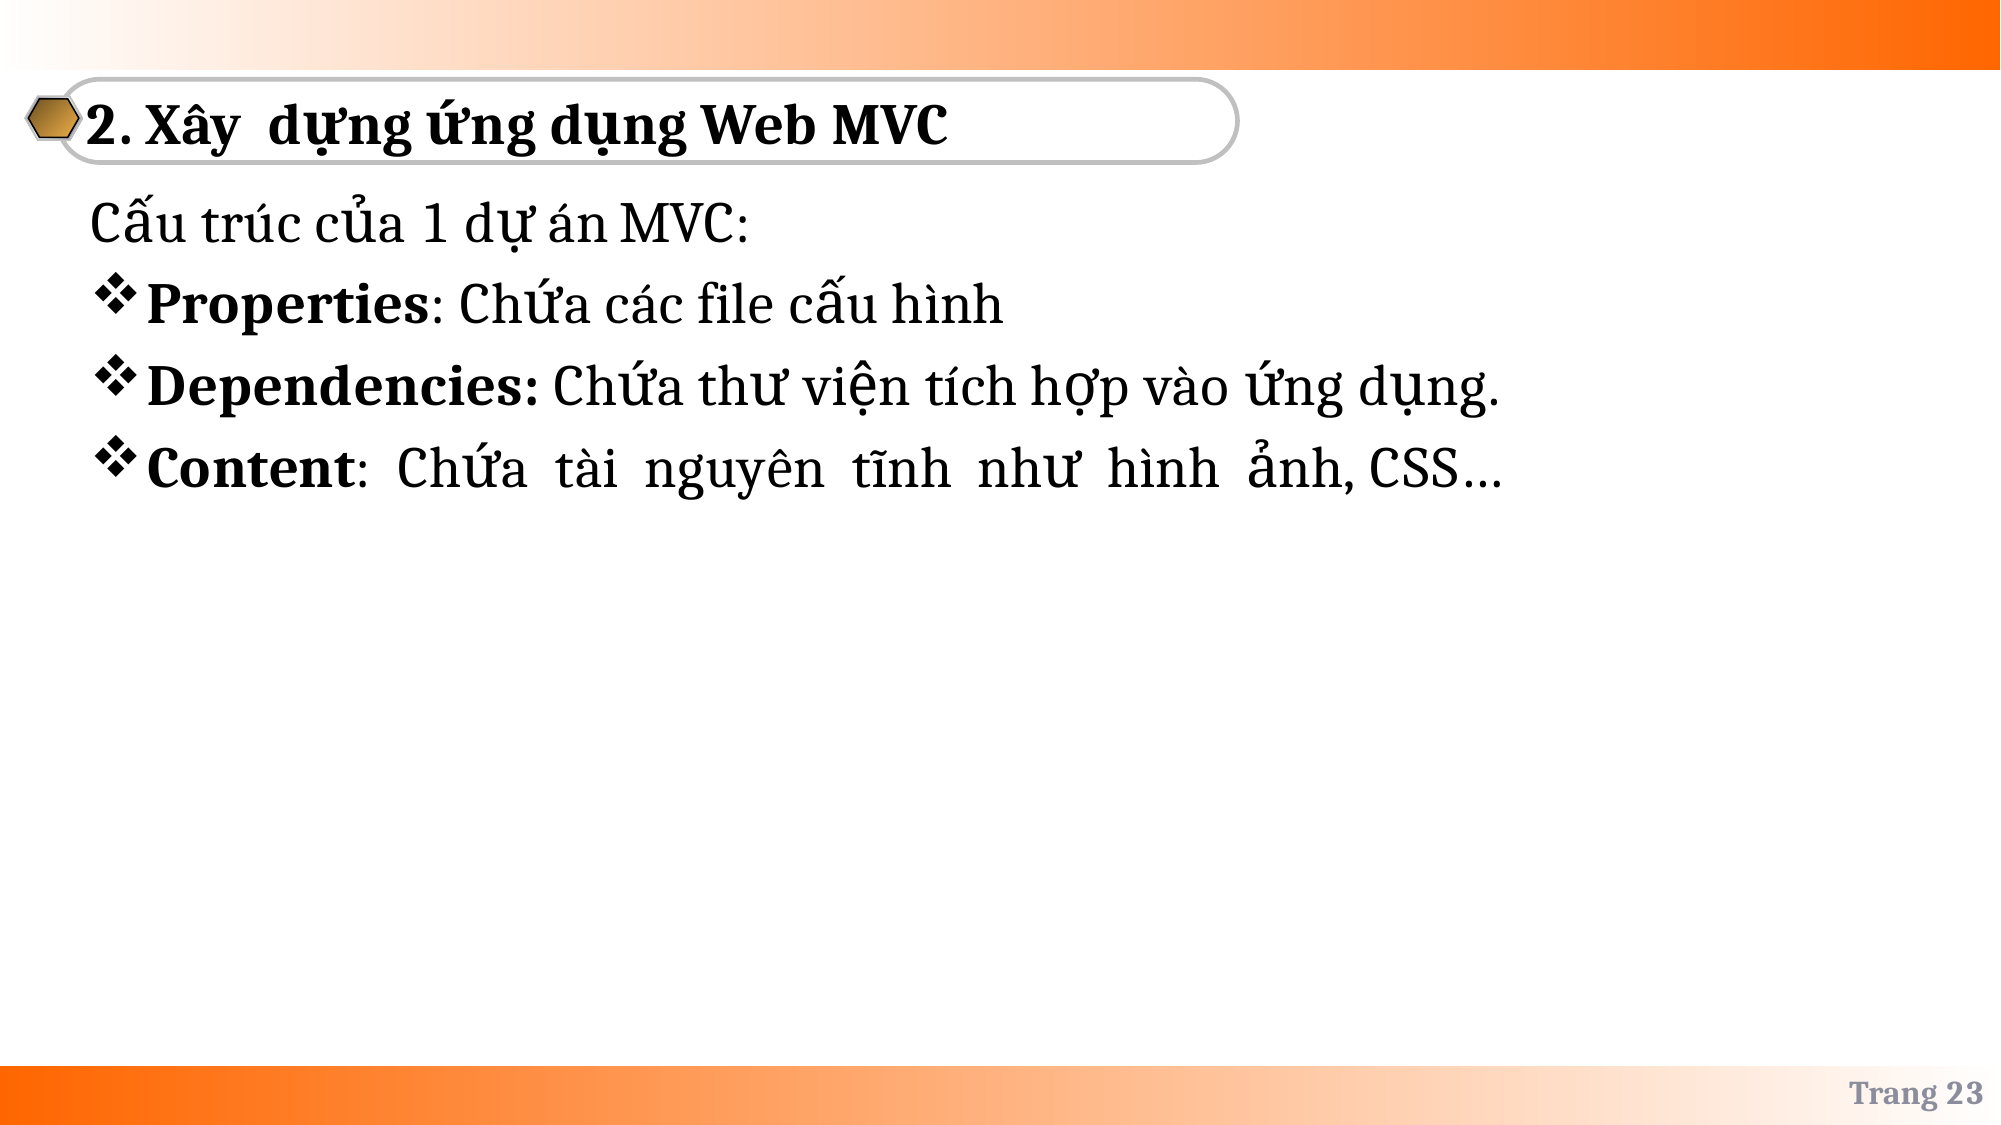

2. Xây  dựng ứng dụng Web MVC

Cấu trúc của 1 dự án MVC:
Properties: Chứa các file cấu hình
Dependencies: Chứa thư viện tích hợp vào ứng dụng.
Content:  Chứa  tài  nguyên  tĩnh  như  hình  ảnh, CSS…

Trang 23